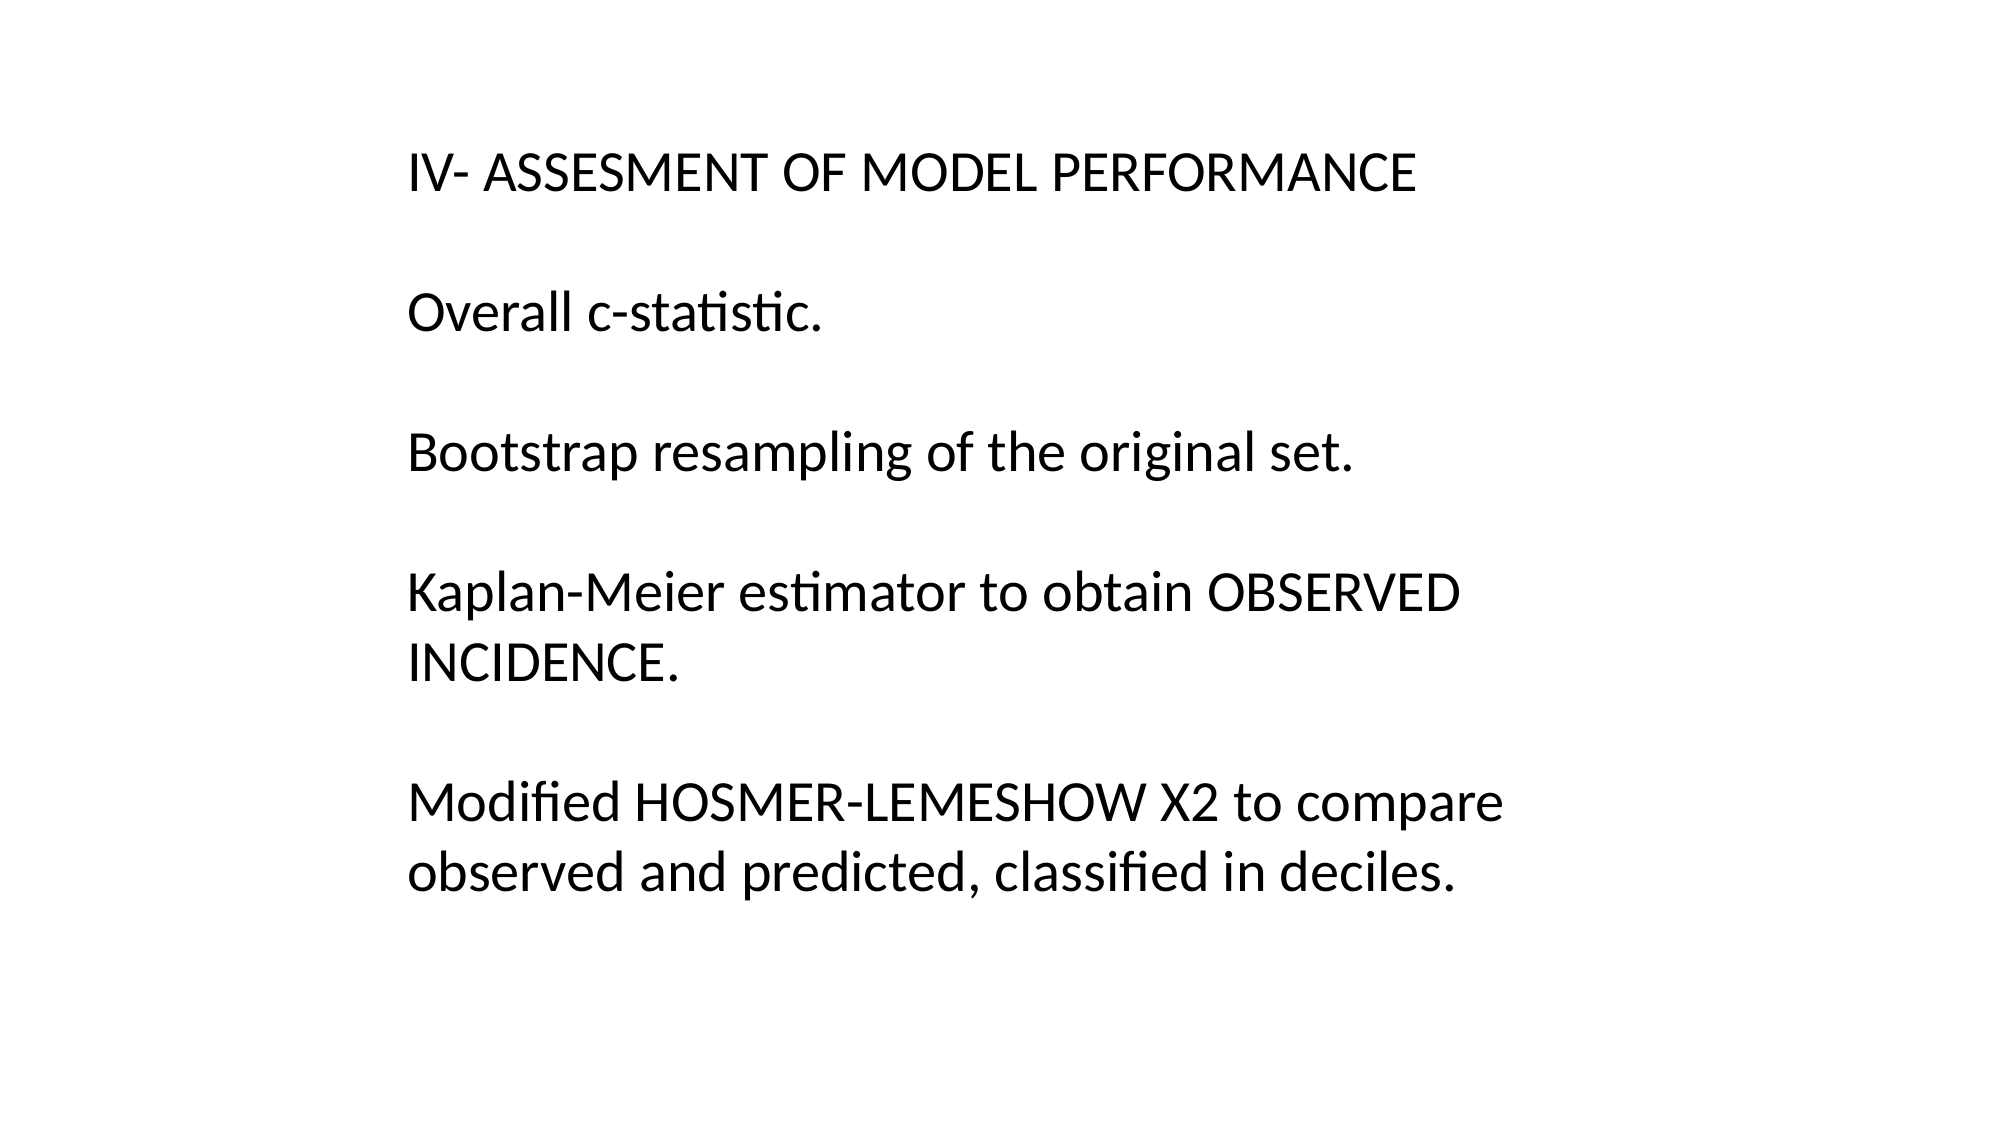

IV- ASSESMENT OF MODEL PERFORMANCE

Overall c-statistic.

Bootstrap resampling of the original set.

Kaplan-Meier estimator to obtain OBSERVED INCIDENCE.

Modified HOSMER-LEMESHOW X2 to compare observed and predicted, classified in deciles.